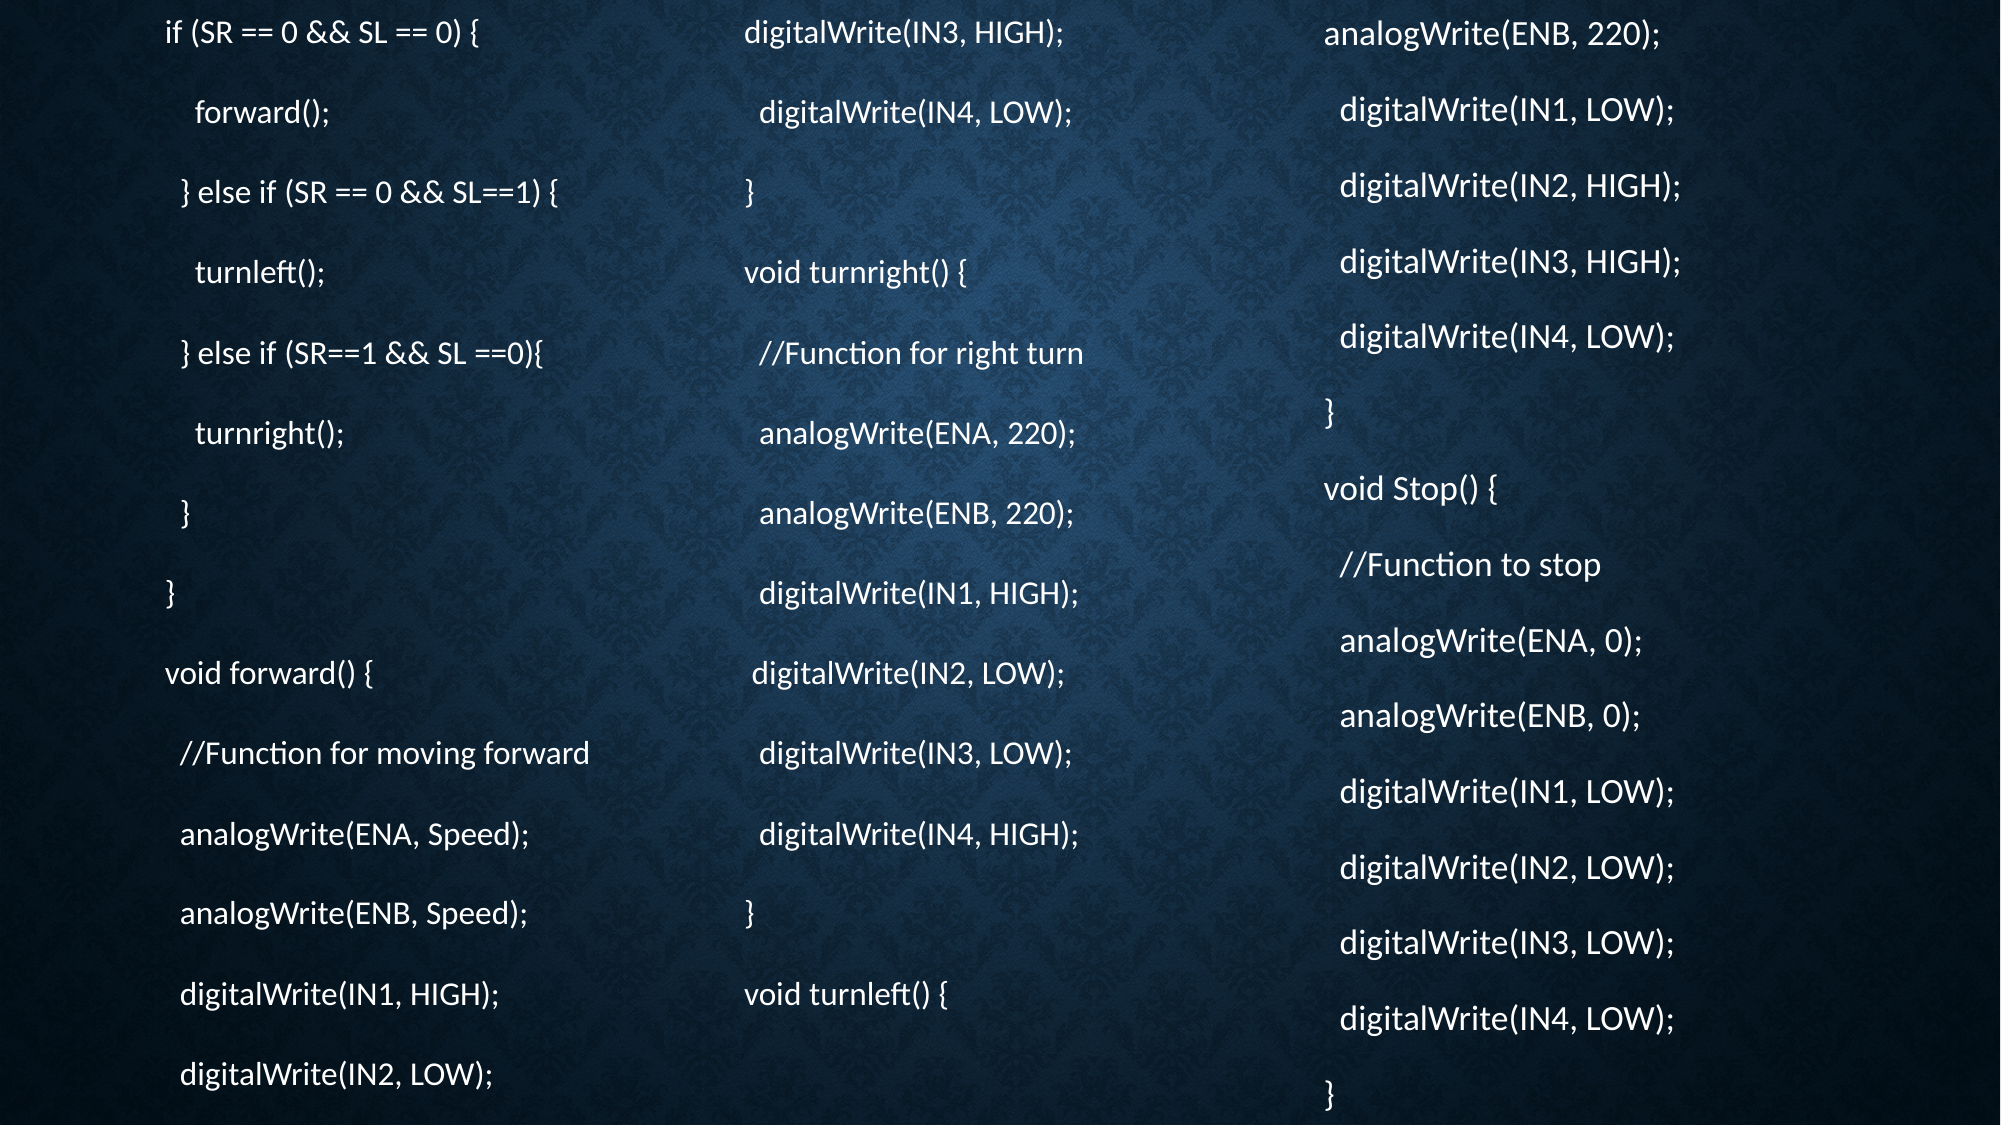

if (SR == 0 && SL == 0) {
    forward();
  } else if (SR == 0 && SL==1) {
    turnleft();
  } else if (SR==1 && SL ==0){
    turnright();
  }
}
void forward() {
  //Function for moving forward
  analogWrite(ENA, Speed);
  analogWrite(ENB, Speed);
  digitalWrite(IN1, HIGH);
  digitalWrite(IN2, LOW);

digitalWrite(IN3, HIGH);
  digitalWrite(IN4, LOW);
}
void turnright() {
  //Function for right turn
  analogWrite(ENA, 220);
  analogWrite(ENB, 220);
  digitalWrite(IN1, HIGH);
 digitalWrite(IN2, LOW);
  digitalWrite(IN3, LOW);
  digitalWrite(IN4, HIGH);
}
void turnleft() {

analogWrite(ENB, 220);
  digitalWrite(IN1, LOW);
  digitalWrite(IN2, HIGH);
  digitalWrite(IN3, HIGH);
  digitalWrite(IN4, LOW);
}
void Stop() {
  //Function to stop
  analogWrite(ENA, 0);
  analogWrite(ENB, 0);
  digitalWrite(IN1, LOW);
  digitalWrite(IN2, LOW);
  digitalWrite(IN3, LOW);
  digitalWrite(IN4, LOW);
}

#